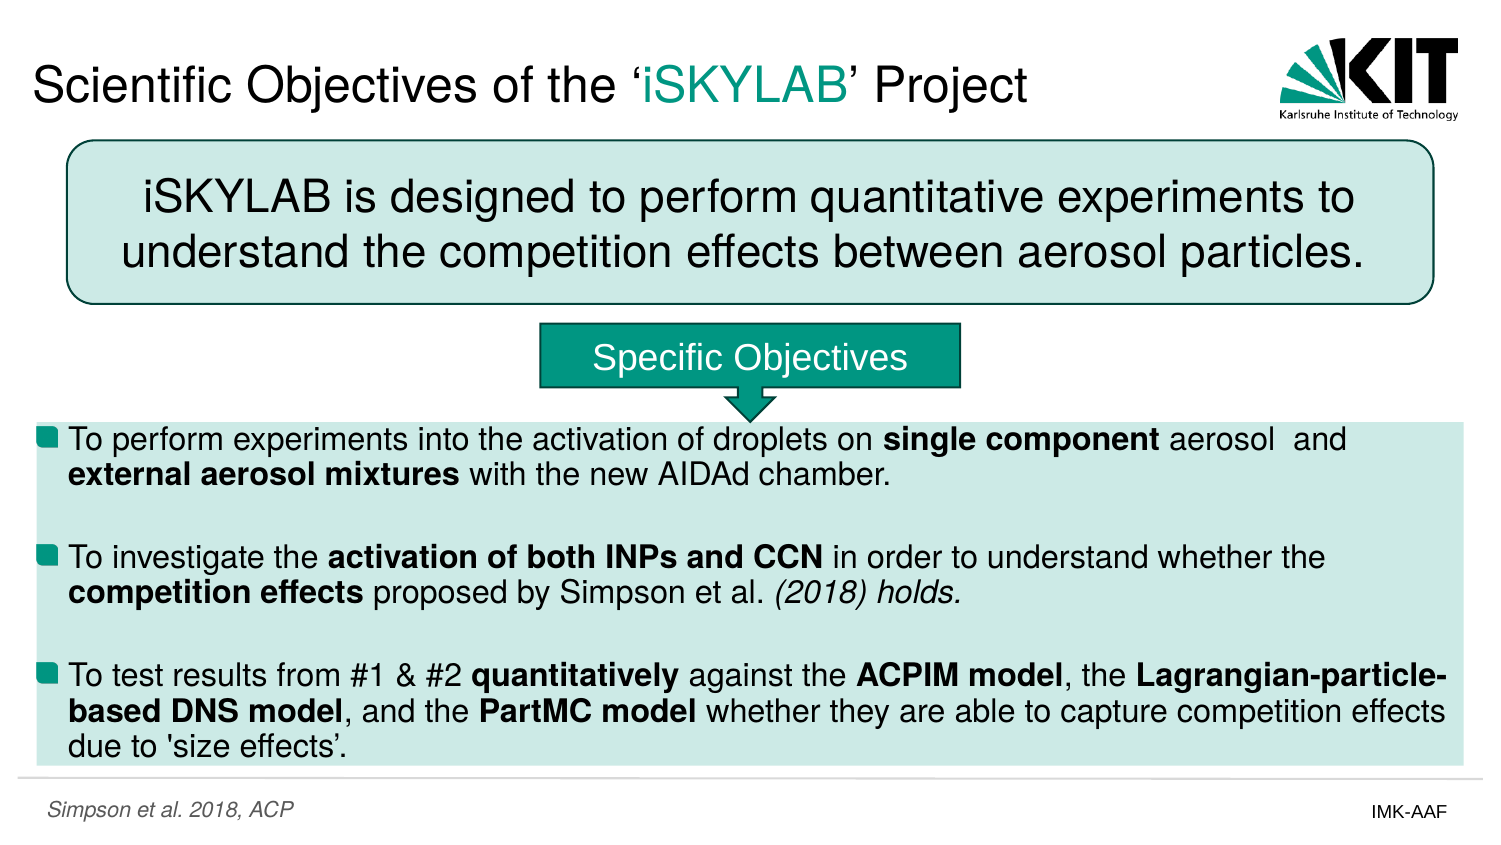

Scientific Objectives of the ‘iSKYLAB’ Project

iSKYLAB is designed to perform quantitative experiments to understand the competition effects between aerosol particles.
Specific Objectives
To perform experiments into the activation of droplets on single component aerosol  and external aerosol mixtures with the new AIDAd chamber.

To investigate the activation of both INPs and CCN in order to understand whether the competition effects proposed by Simpson et al. (2018) holds.

To test results from #1 & #2 quantitatively against the ACPIM model, the Lagrangian-particle-based DNS model, and the PartMC model whether they are able to capture competition effects due to 'size effects’.
Simpson et al. 2018, ACP